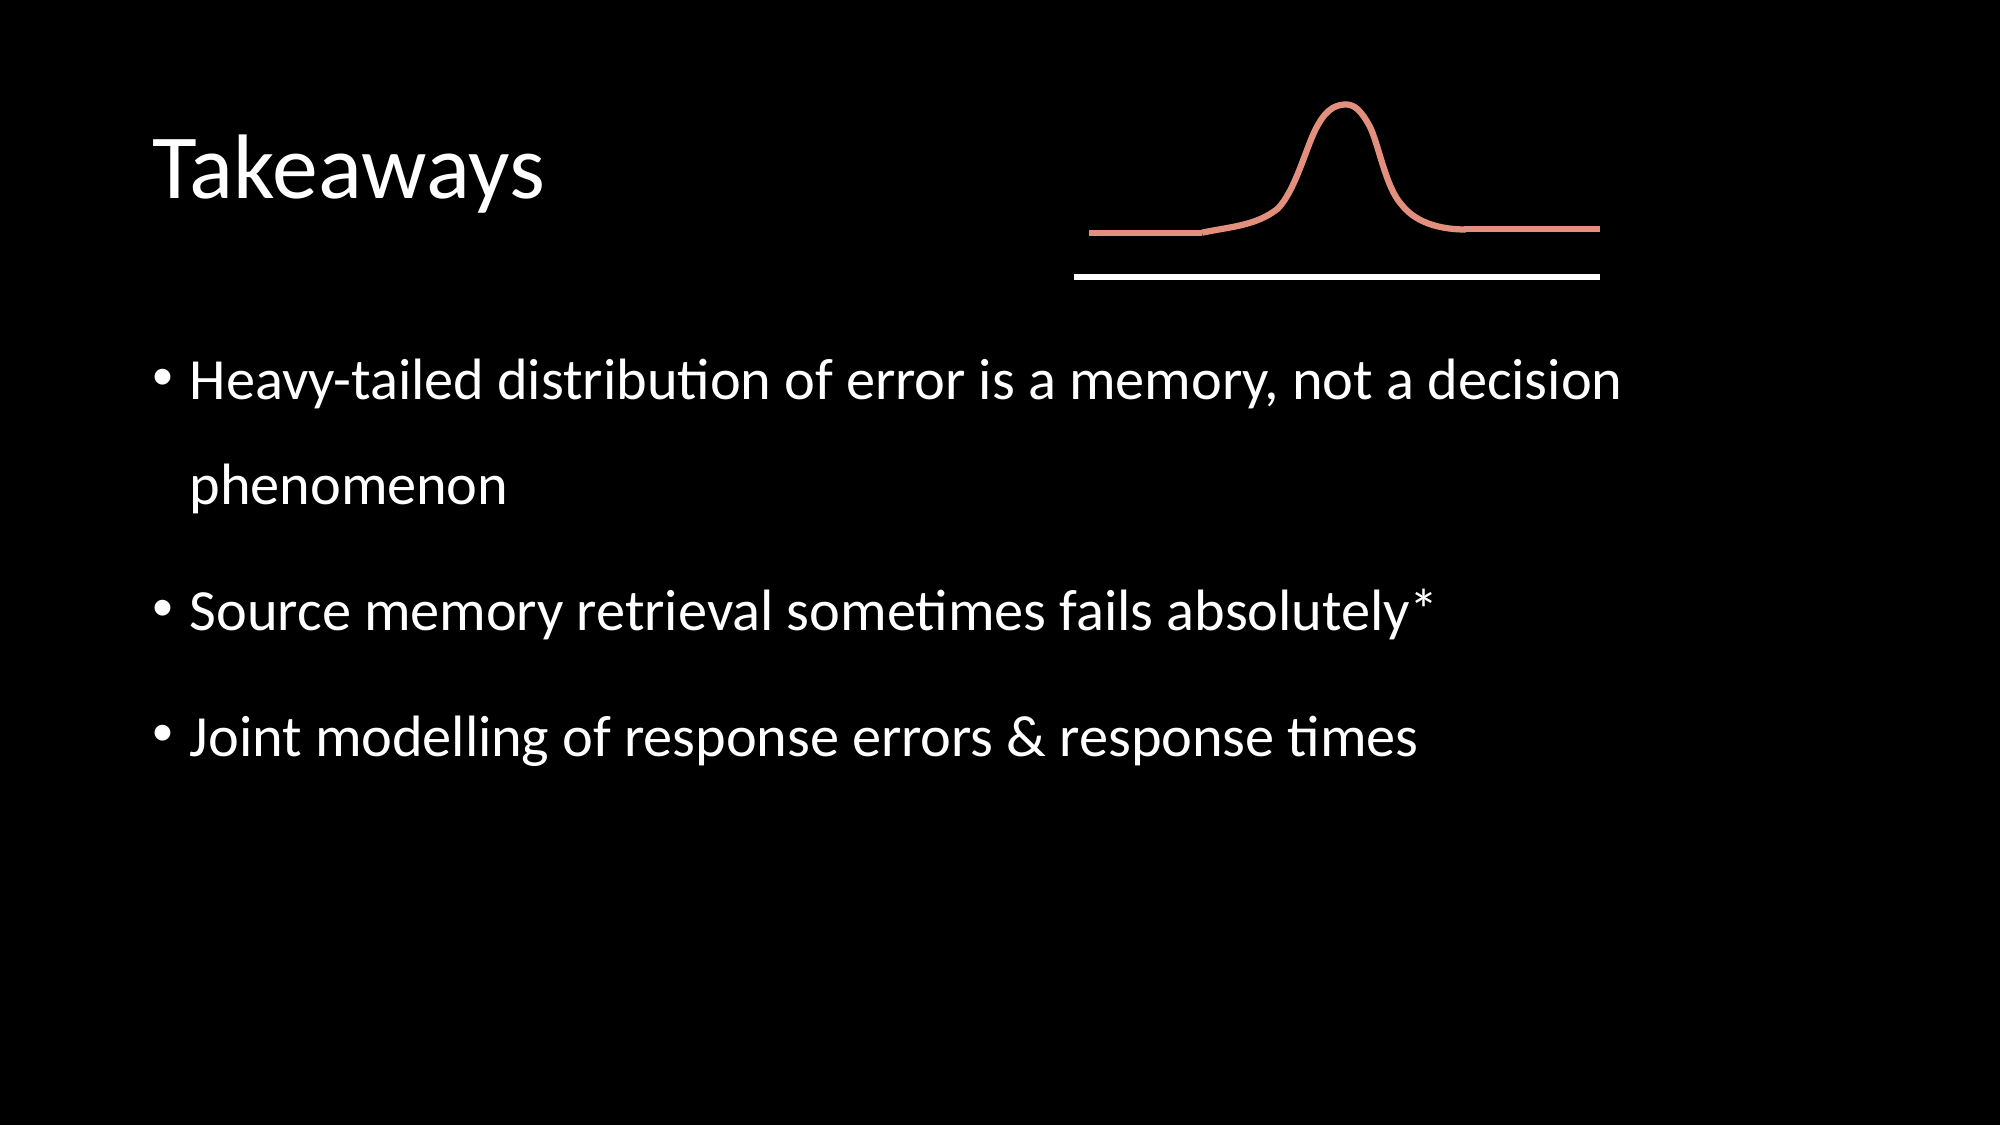

# Takeaways

Heavy-tailed distribution of error is a memory, not a decision phenomenon
Source memory retrieval sometimes fails absolutely*
Joint modelling of response errors & response times